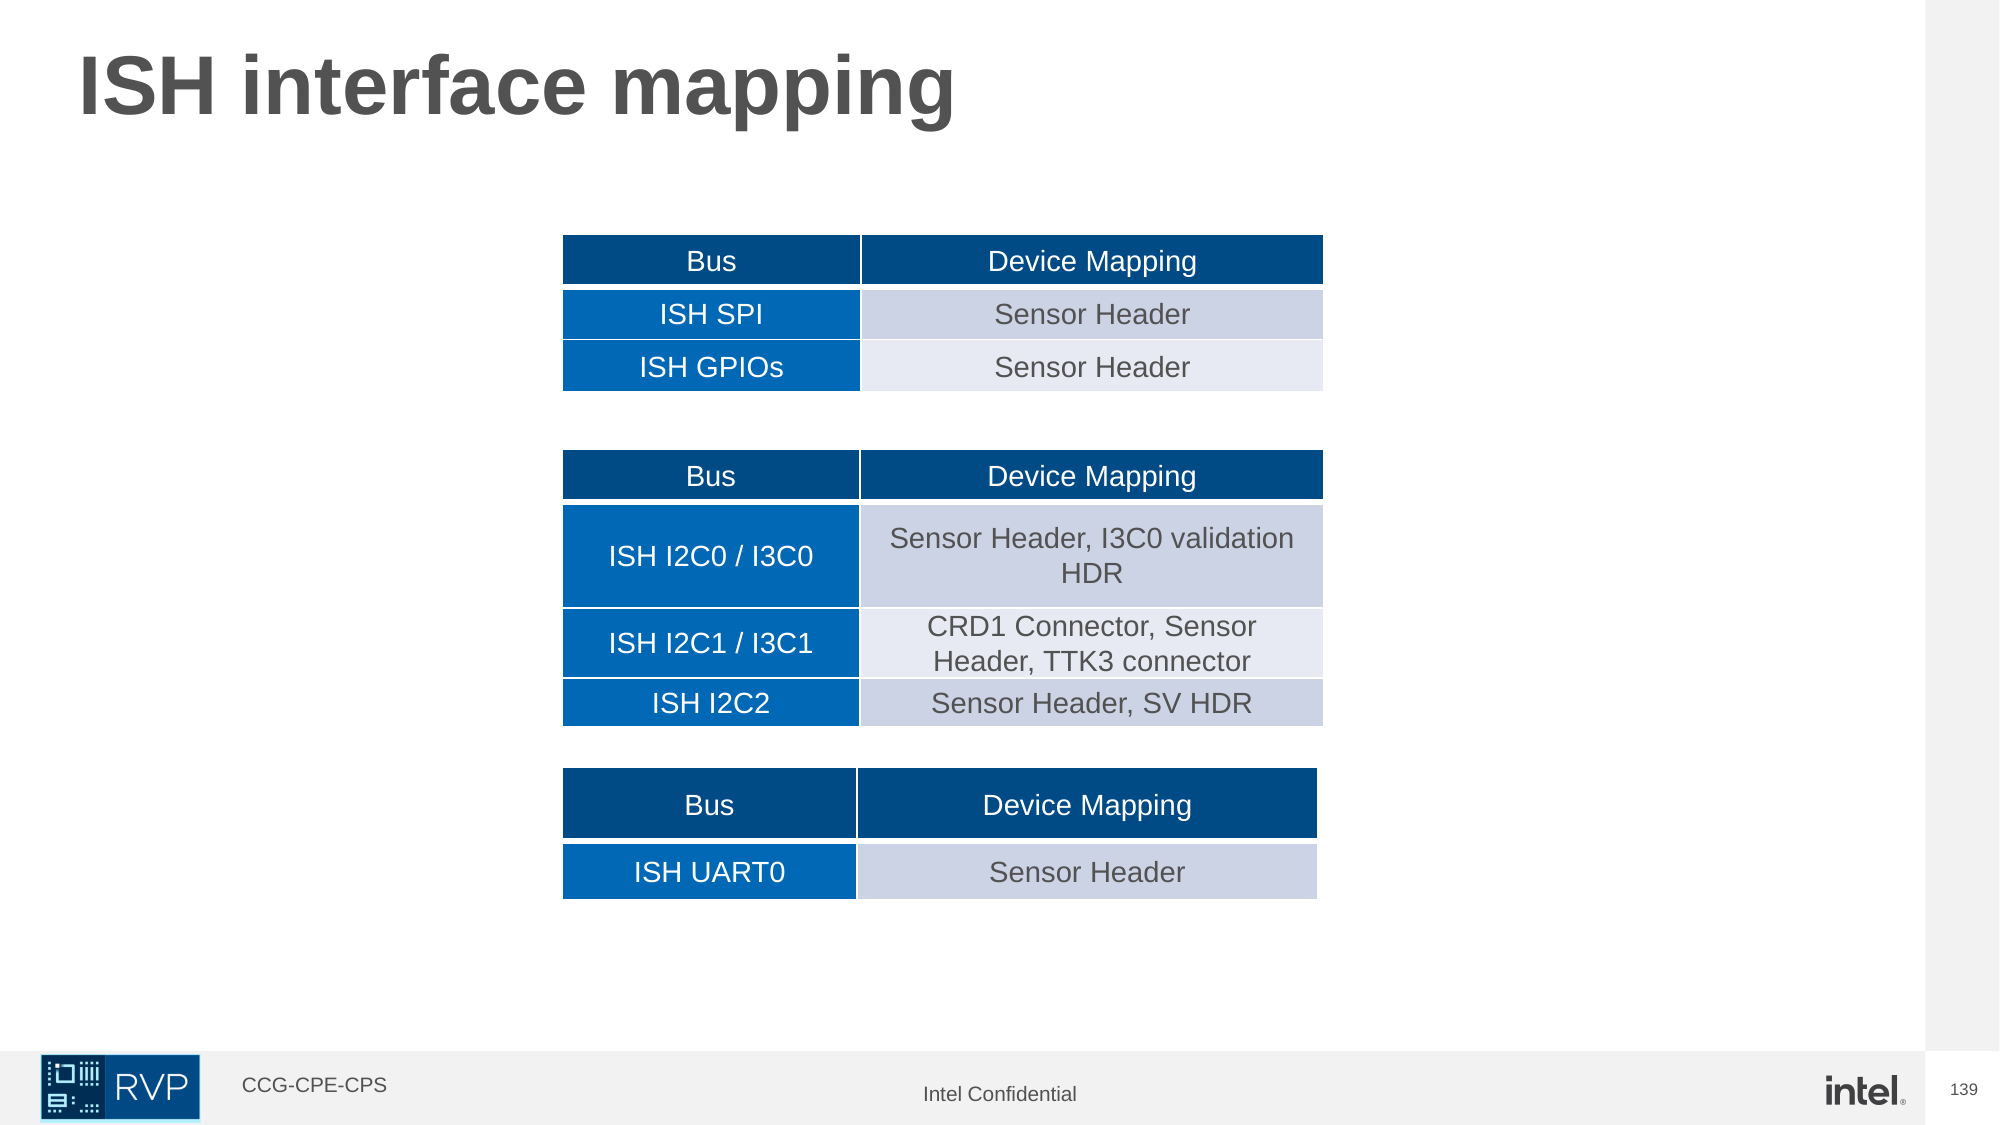

ISH interface mapping
| Bus | Device Mapping |
| --- | --- |
| ISH SPI | Sensor Header |
| ISH GPIOs | Sensor Header |
| Bus | Device Mapping |
| --- | --- |
| ISH I2C0 / I3C0 | Sensor Header, I3C0 validation HDR |
| ISH I2C1 / I3C1 | CRD1 Connector, Sensor Header, TTK3 connector |
| ISH I2C2 | Sensor Header, SV HDR |
| Bus | Device Mapping |
| --- | --- |
| ISH UART0 | Sensor Header |